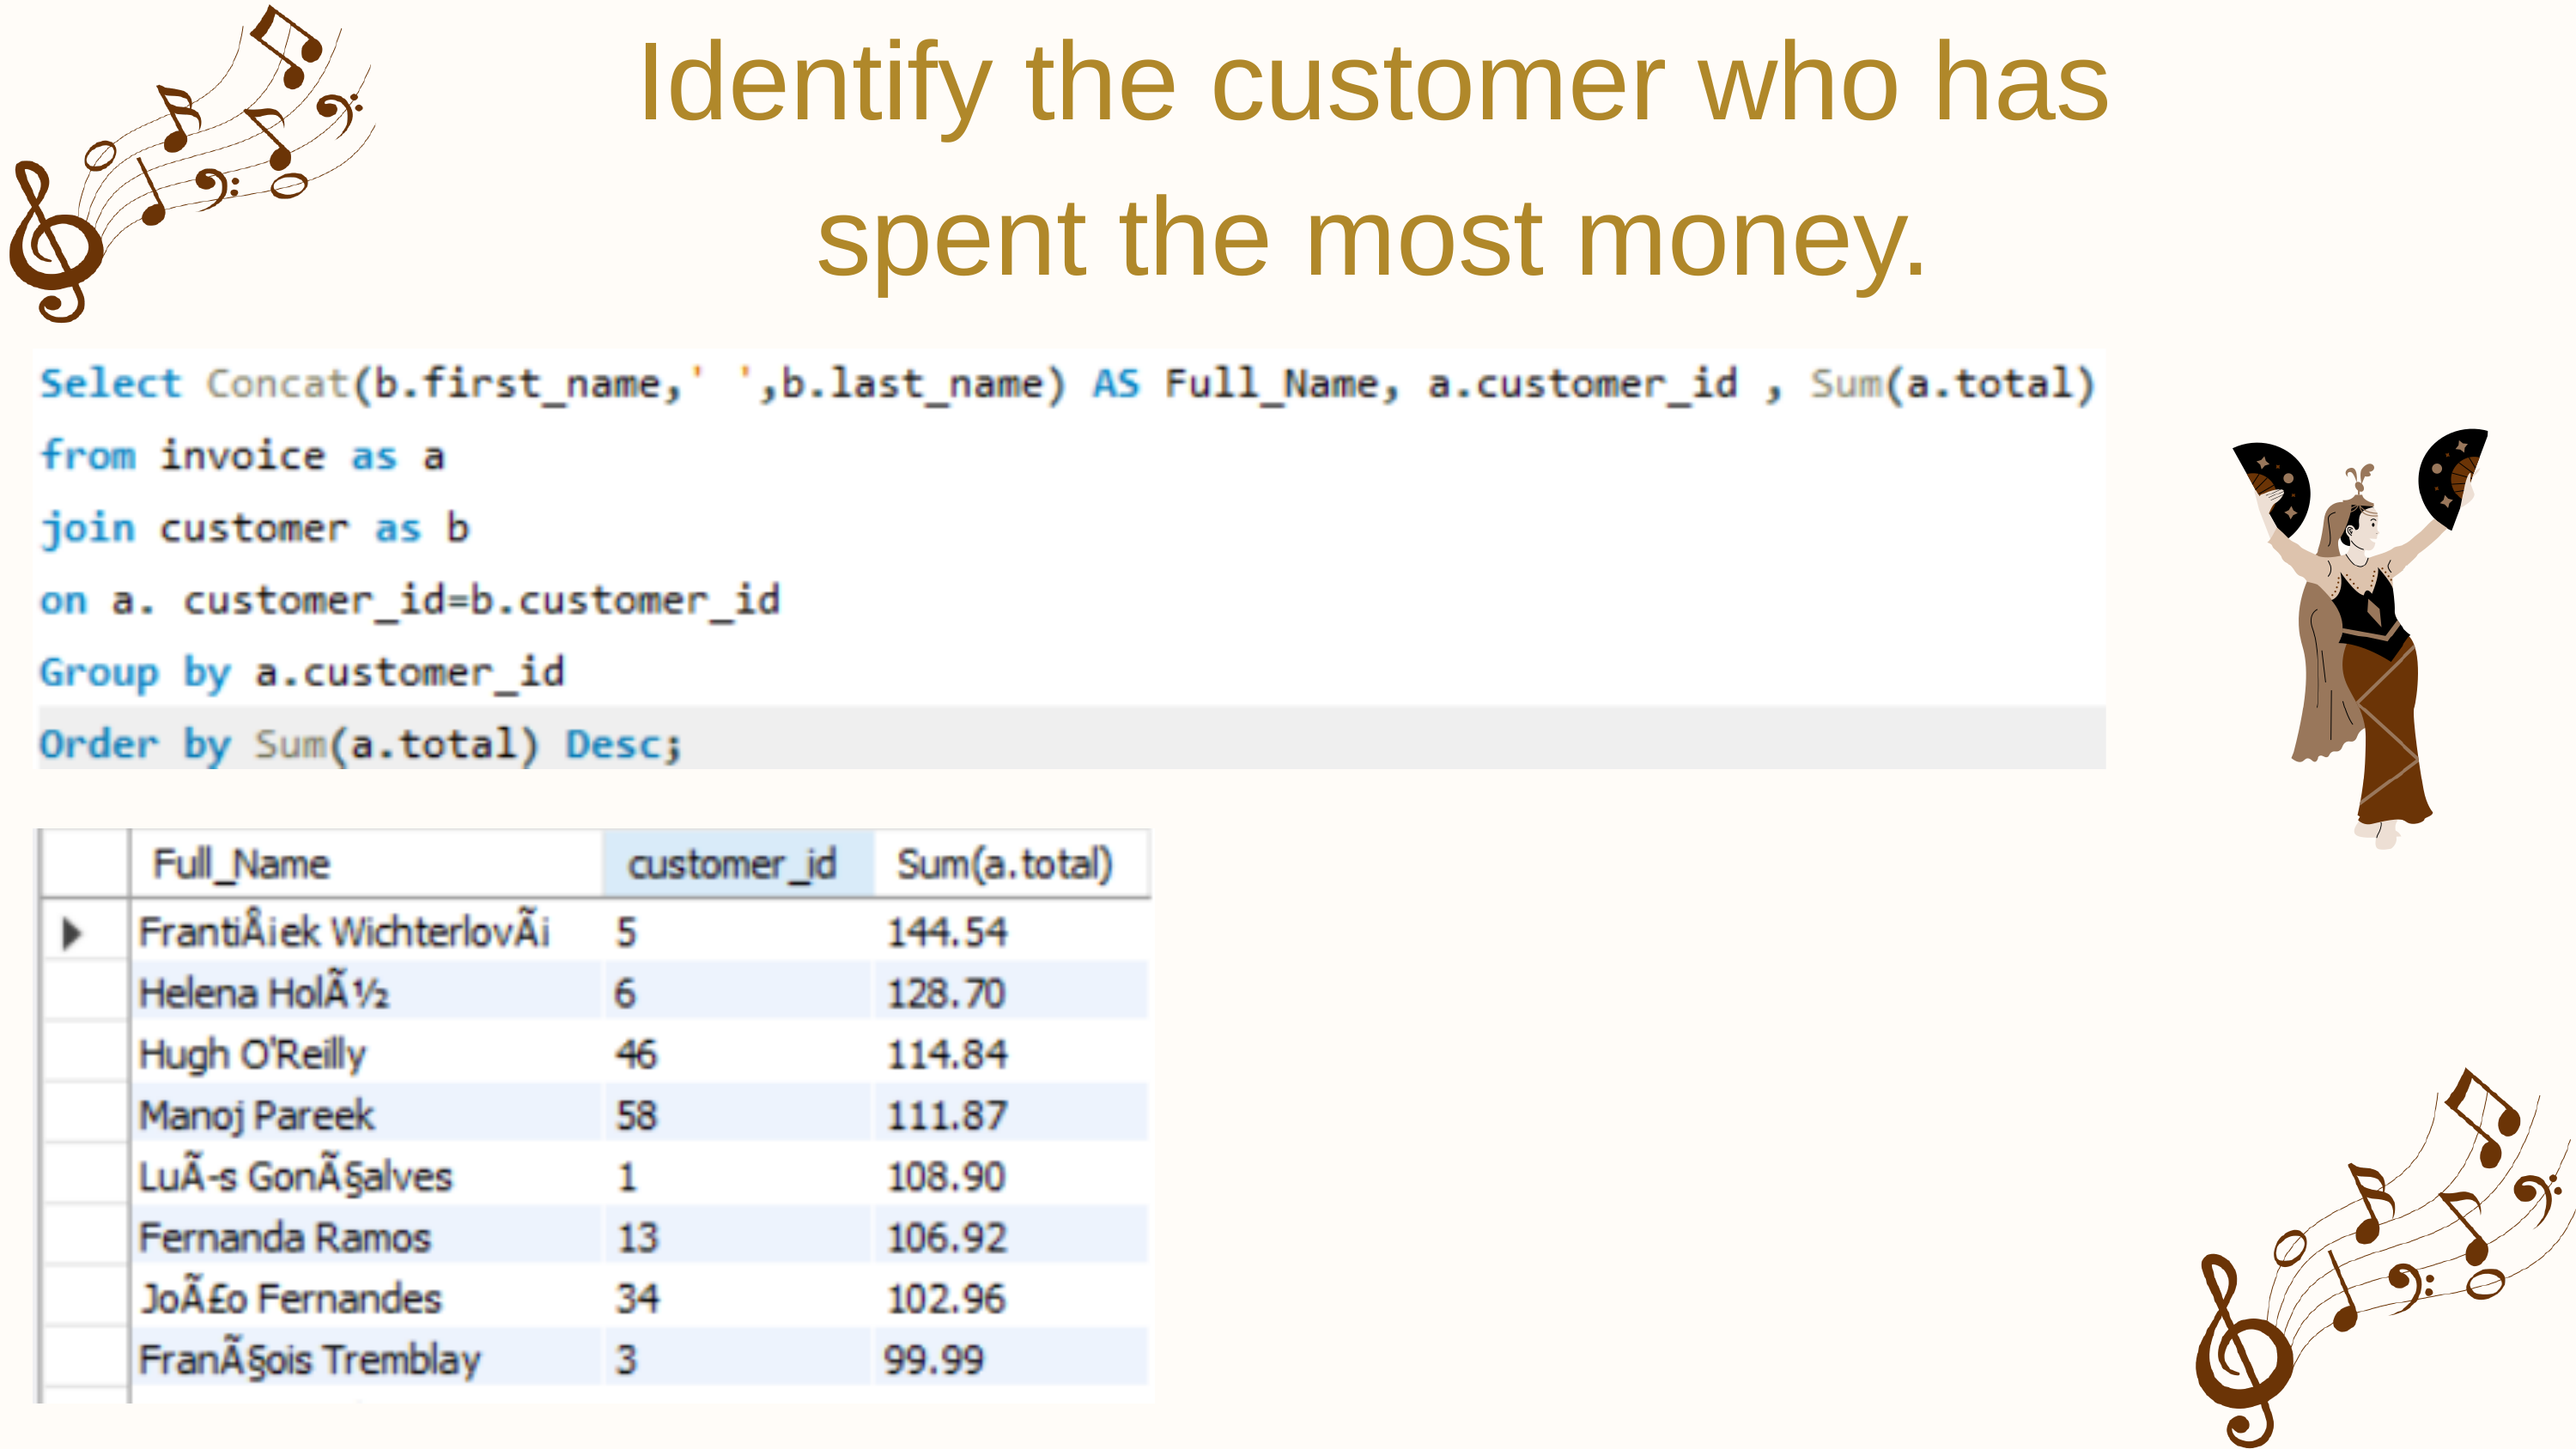

Identify the customer who has spent the most money.